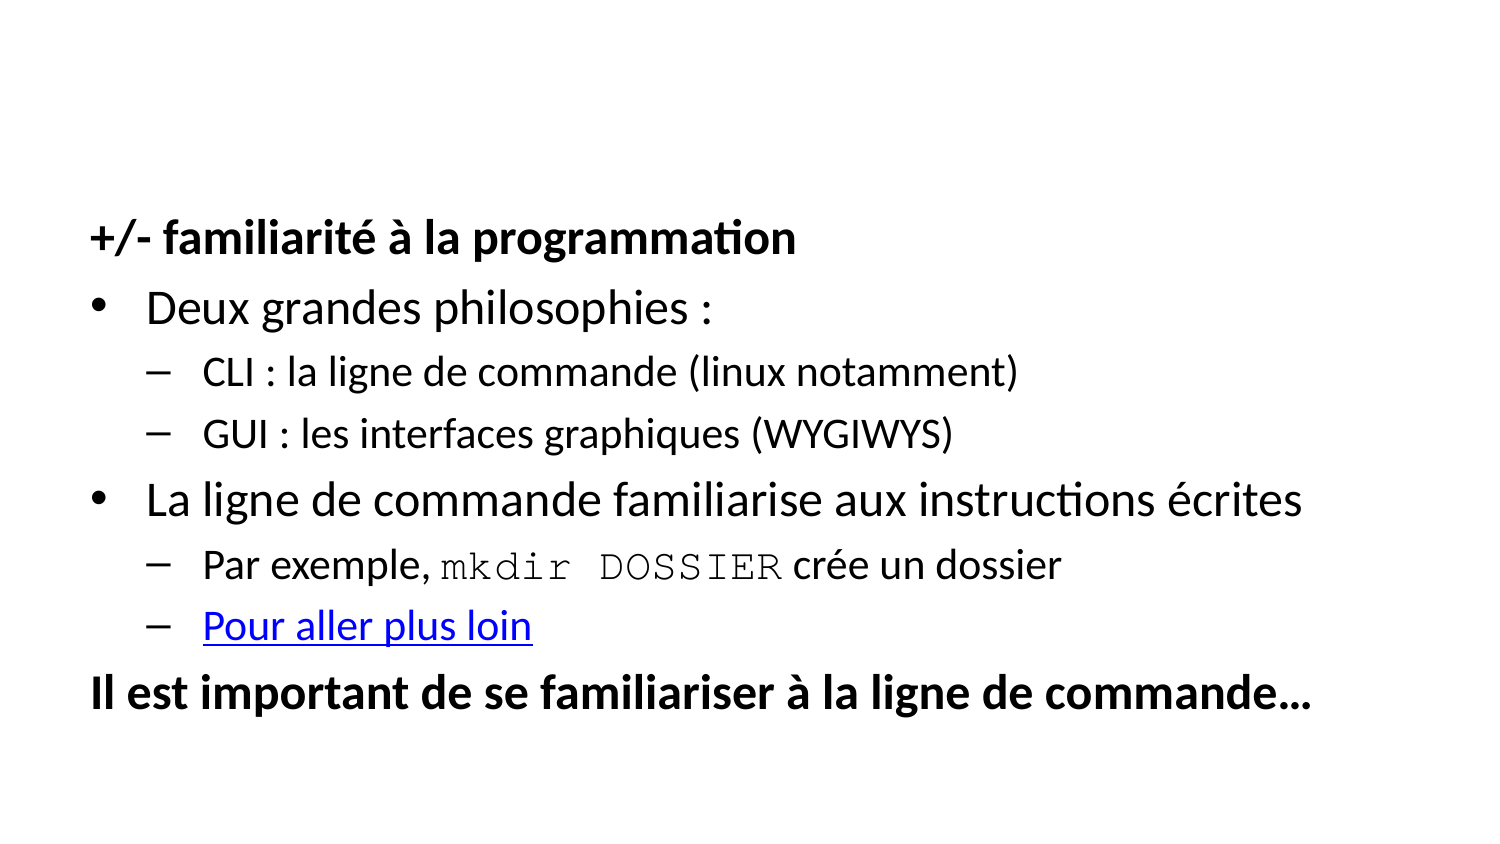

+/- familiarité à la programmation
Deux grandes philosophies :
CLI : la ligne de commande (linux notamment)
GUI : les interfaces graphiques (WYGIWYS)
La ligne de commande familiarise aux instructions écrites
Par exemple, mkdir DOSSIER crée un dossier
Pour aller plus loin
Il est important de se familiariser à la ligne de commande…